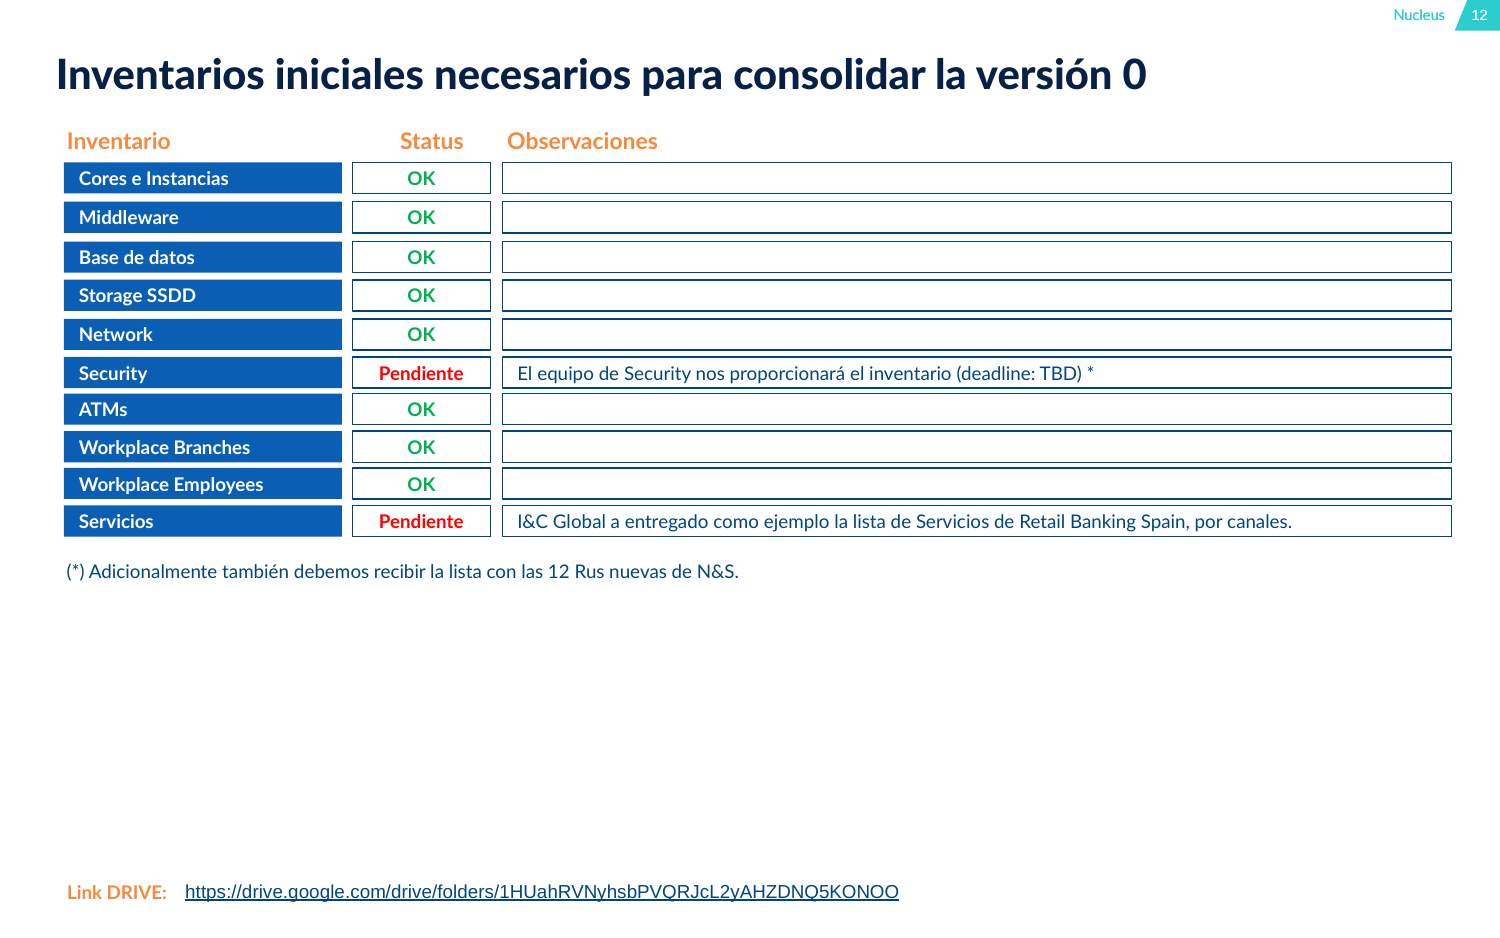

# Inventarios iniciales necesarios para consolidar la versión 0
Inventario
Status
Observaciones
Cores e Instancias
OK

Middleware
OK

Base de datos
OK

Storage SSDD
OK

Network
OK

Security
Pendiente
El equipo de Security nos proporcionará el inventario (deadline: TBD) *
ATMs
OK

Workplace Branches
OK

Workplace Employees
OK

Servicios
Pendiente
I&C Global a entregado como ejemplo la lista de Servicios de Retail Banking Spain, por canales.
(*) Adicionalmente también debemos recibir la lista con las 12 Rus nuevas de N&S.
Link DRIVE:
https://drive.google.com/drive/folders/1HUahRVNyhsbPVQRJcL2yAHZDNQ5KONOO